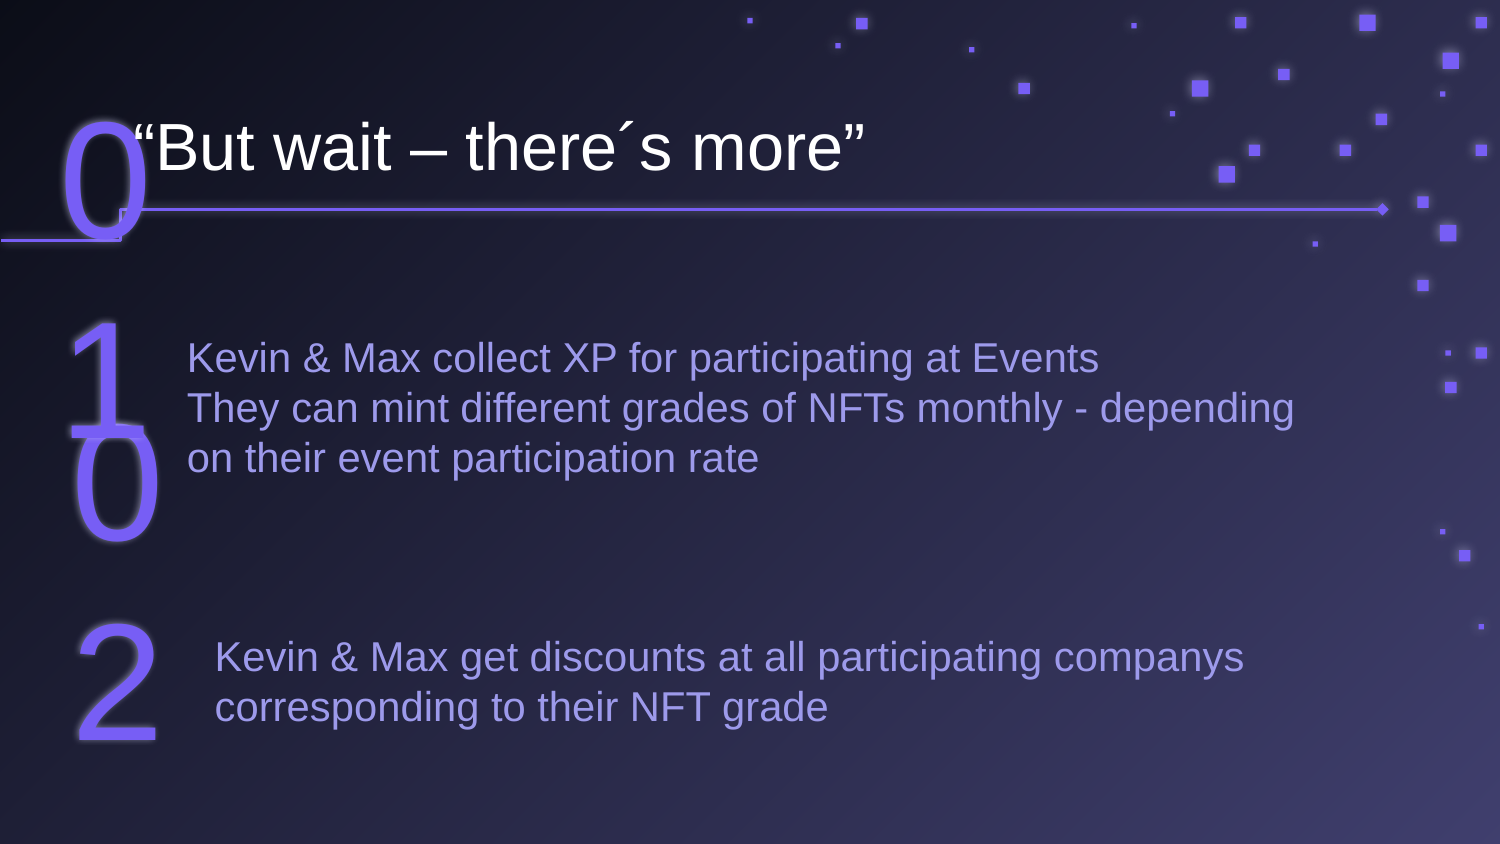

“But wait – there´s more”
01
Kevin & Max collect XP for participating at Events
They can mint different grades of NFTs monthly - depending on their event participation rate
02
Kevin & Max get discounts at all participating companys corresponding to their NFT grade